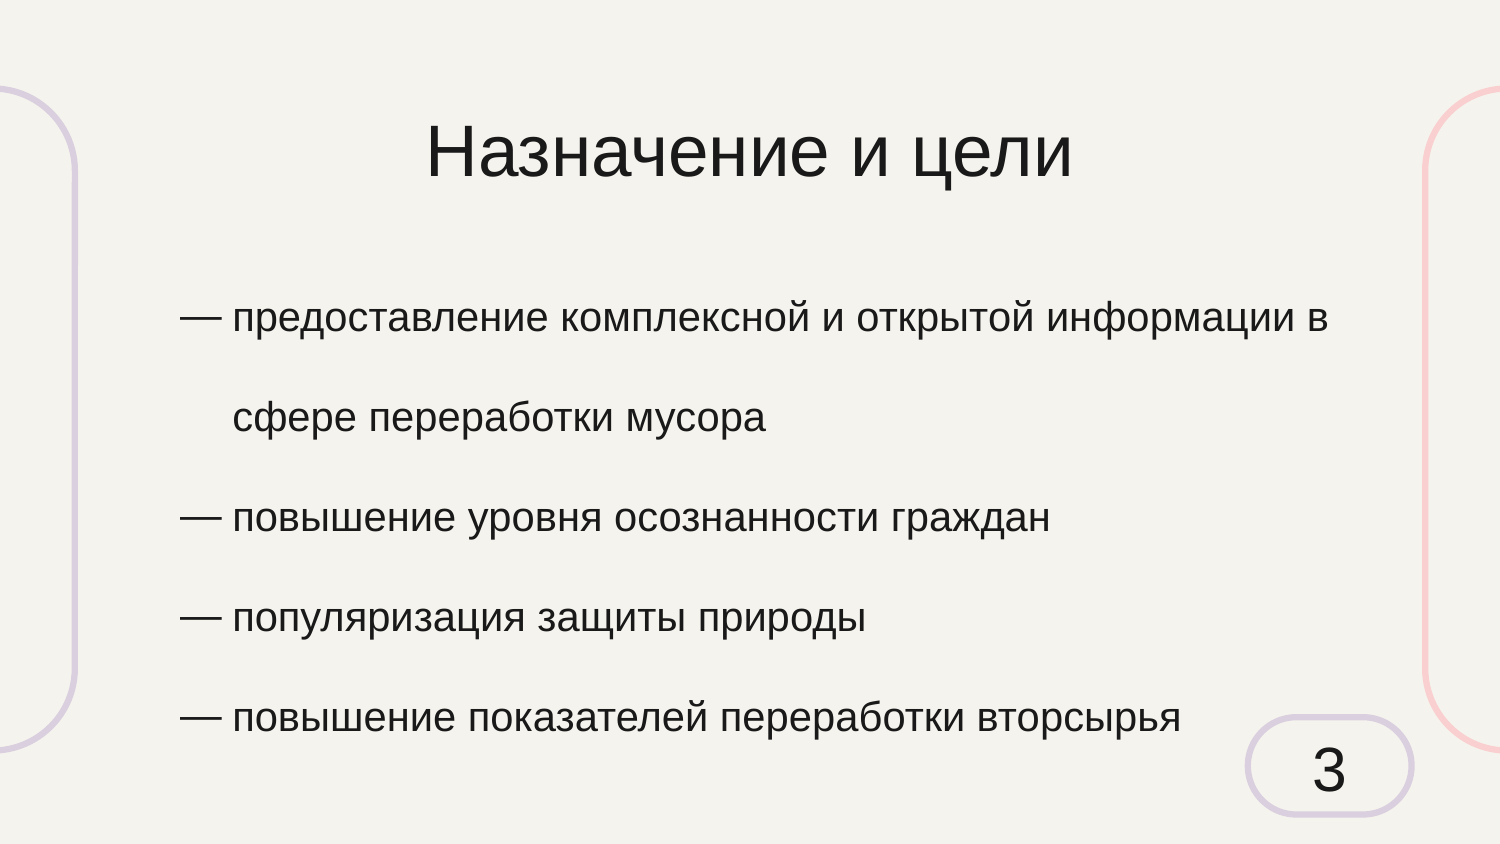

Назначение и цели
предоставление комплексной и открытой информации в сфере переработки мусора
повышение уровня осознанности граждан
популяризация защиты природы
повышение показателей переработки вторсырья
3